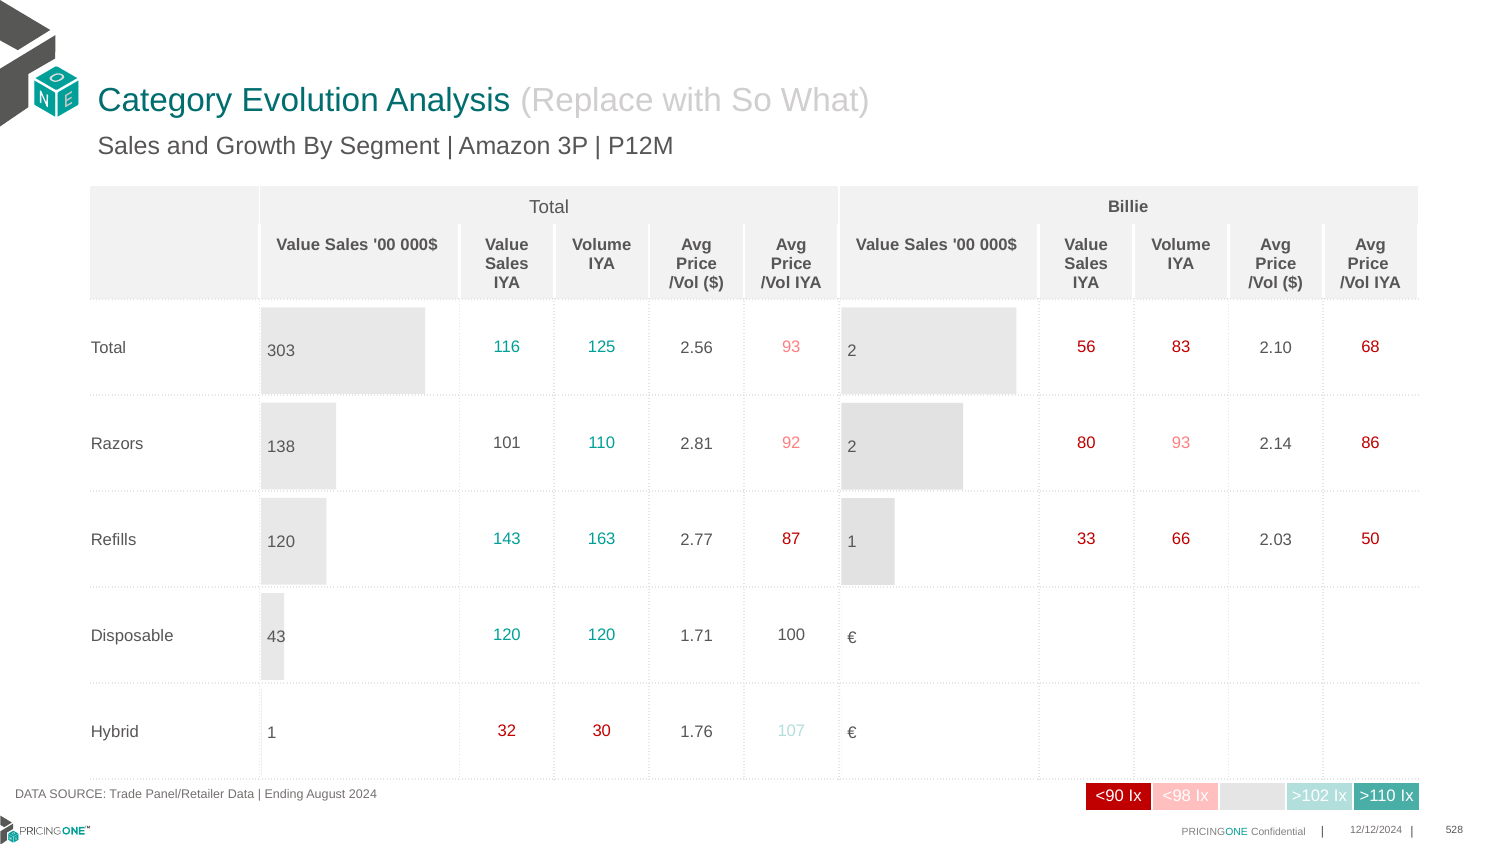

# Category Evolution Analysis (Replace with So What)
Sales and Growth By Segment | Amazon 3P | P12M
|  | Total |  |  |  |  | Billie |  |  |  |  |
| --- | --- | --- | --- | --- | --- | --- | --- | --- | --- | --- |
|  | Value Sales '00 000$ | Value Sales IYA | Volume IYA | Avg Price /Vol ($) | Avg Price /Vol IYA | Value Sales '00 000$ | Value Sales IYA | Volume IYA | Avg Price /Vol ($) | Avg Price /Vol IYA |
| Total |  | 116 | 125 | 2.56 | 93 |  | 56 | 83 | 2.10 | 68 |
| Razors |  | 101 | 110 | 2.81 | 92 |  | 80 | 93 | 2.14 | 86 |
| Refills |  | 143 | 163 | 2.77 | 87 |  | 33 | 66 | 2.03 | 50 |
| Disposable |  | 120 | 120 | 1.71 | 100 |  |  |  |  |  |
| Hybrid |  | 32 | 30 | 1.76 | 107 |  |  |  |  |  |

### Chart

| Category | Value Sales |
|---|---|
| Grand | 302.56399 |
| Razors | 138.38857 |
| Refills | 120.36476 |
| Disposable | 42.52991 |
| Hybrid | 1.28075 |

### Chart

| Category | Value Sales |
|---|---|
| Grand | 2.3066 |
| Razors | 1.60653 |
| Refills | 0.70007 |
| Disposable | 0.0 |
| Hybrid | 0.0 |
DATA SOURCE: Trade Panel/Retailer Data | Ending August 2024
| <90 Ix | <98 Ix |  | >102 Ix | >110 Ix |
| --- | --- | --- | --- | --- |

12/12/2024
528